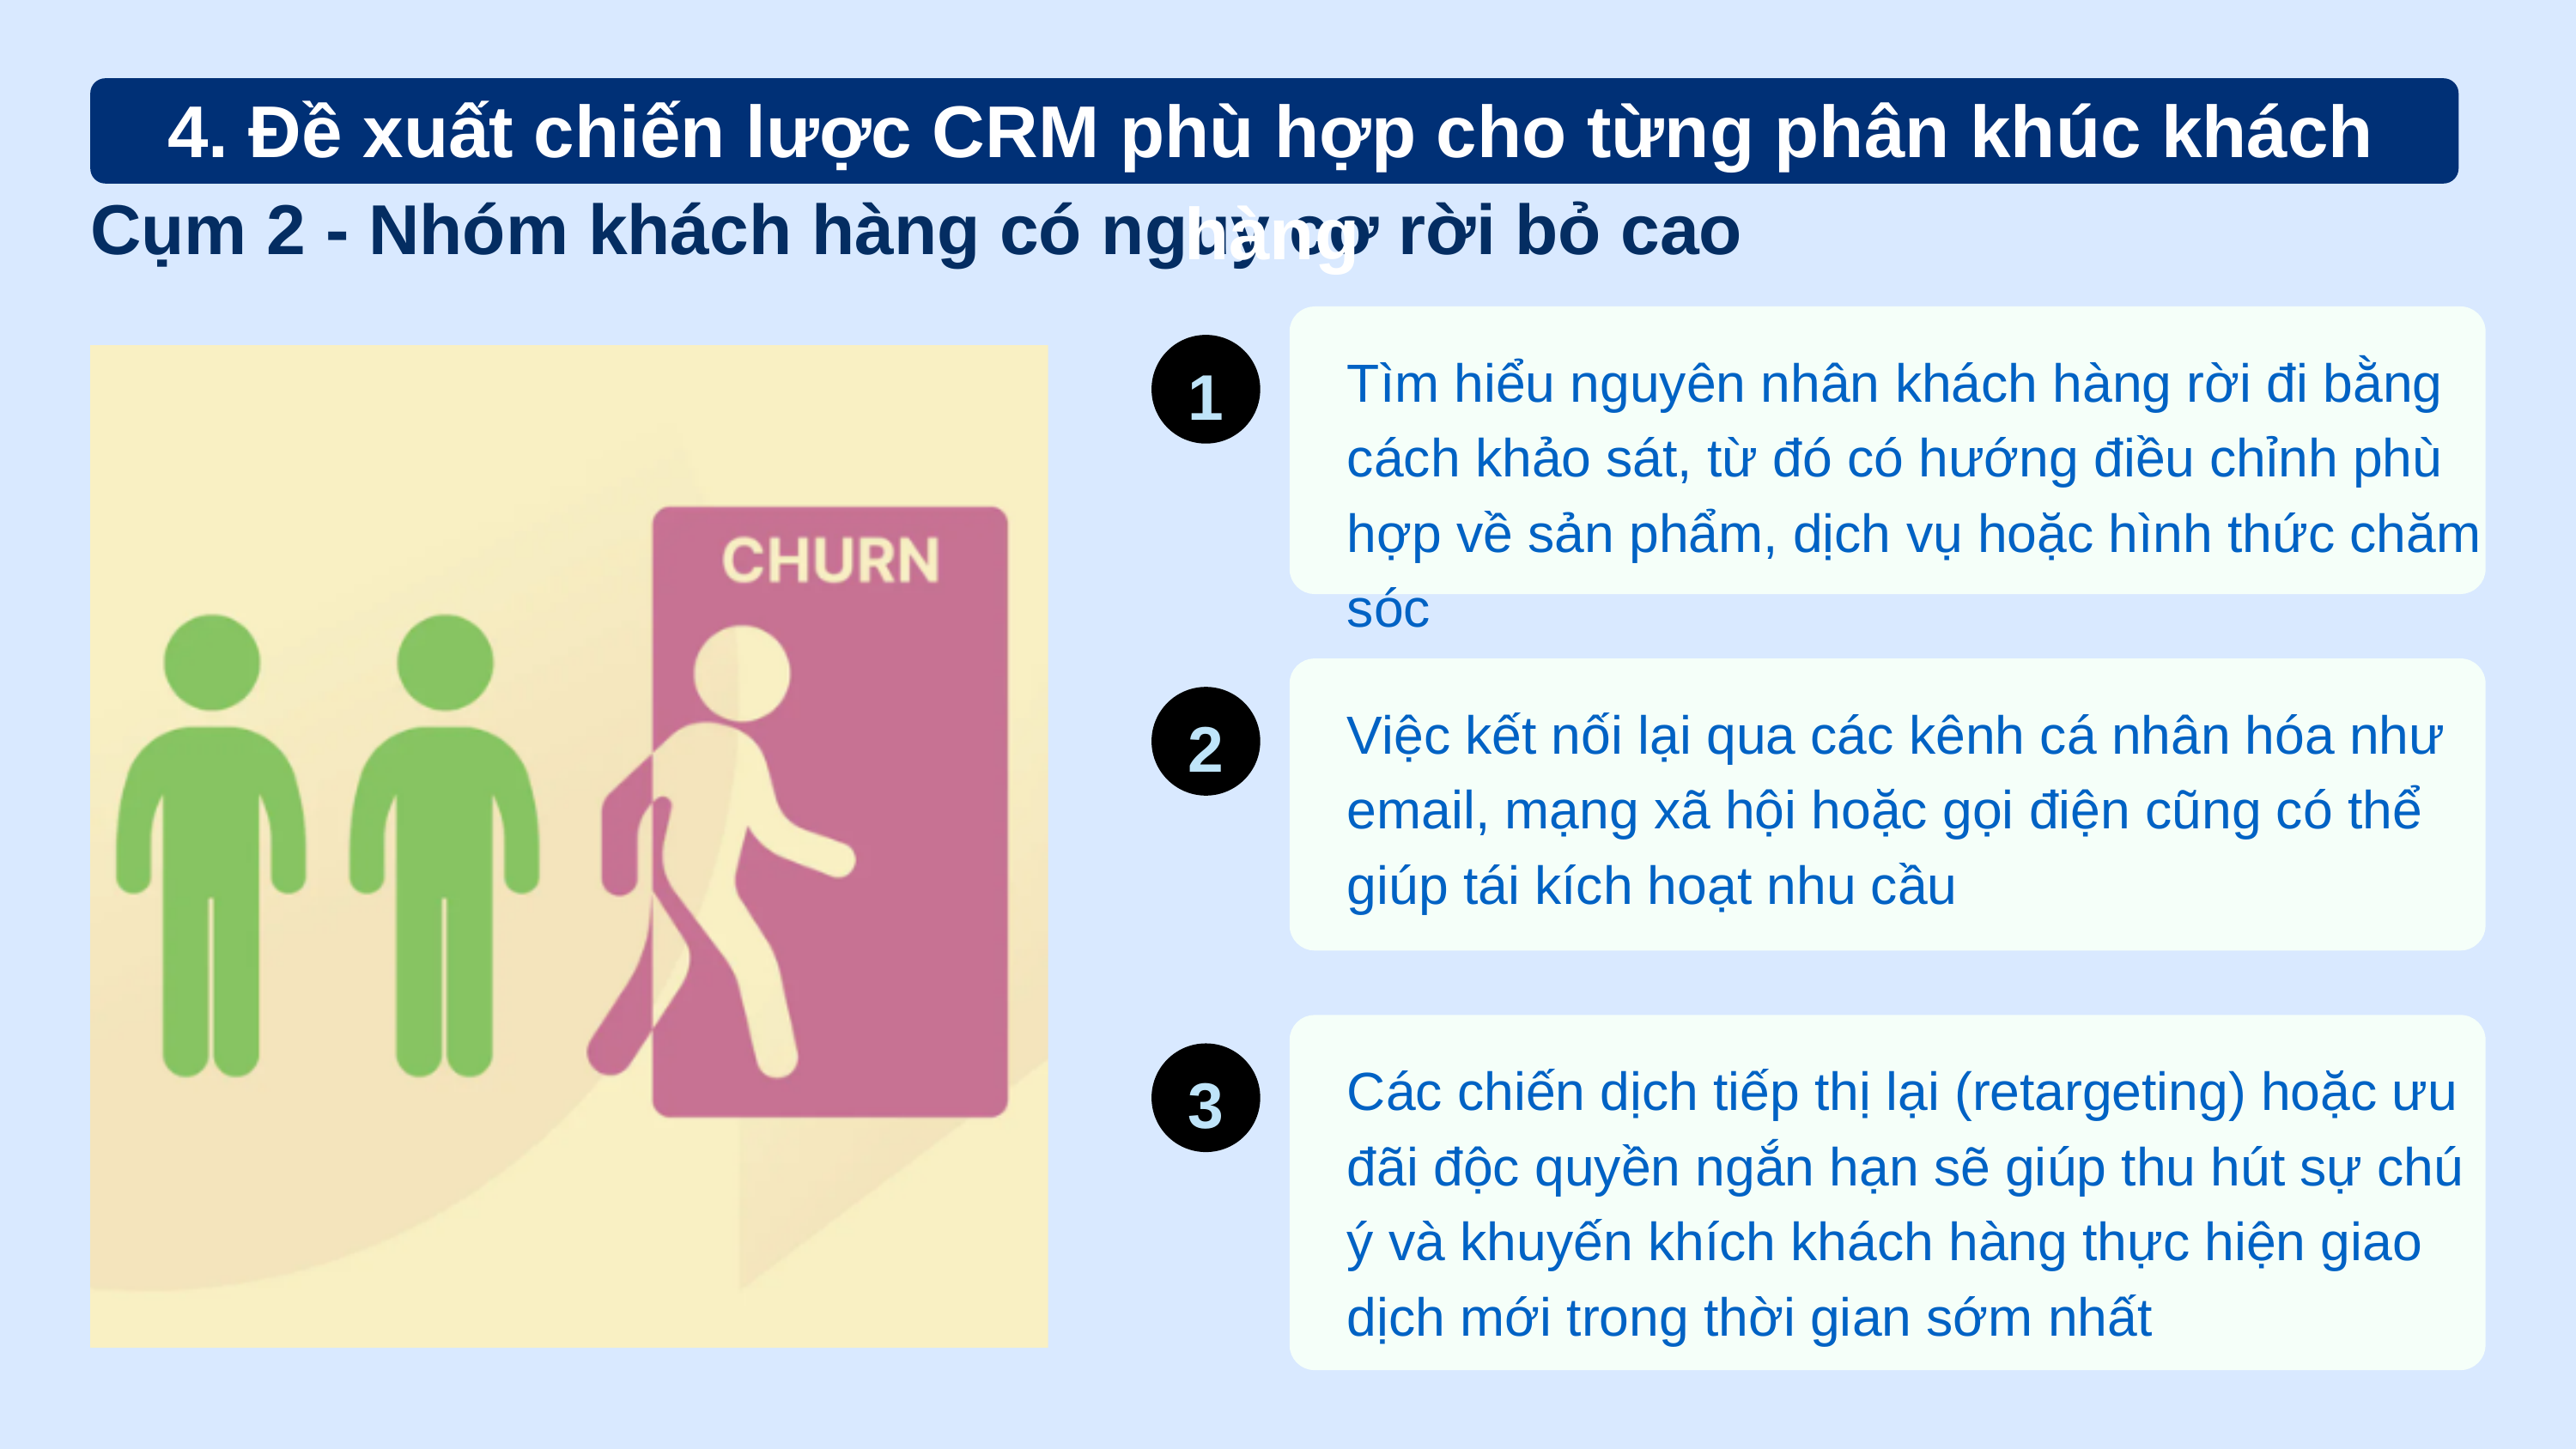

4. Đề xuất chiến lược CRM phù hợp cho từng phân khúc khách hàng
Cụm 2 - Nhóm khách hàng có nguy cơ rời bỏ cao

1

Tìm hiểu nguyên nhân khách hàng rời đi bằng cách khảo sát, từ đó có hướng điều chỉnh phù hợp về sản phẩm, dịch vụ hoặc hình thức chăm sóc

2

Việc kết nối lại qua các kênh cá nhân hóa như email, mạng xã hội hoặc gọi điện cũng có thể giúp tái kích hoạt nhu cầu

3

Các chiến dịch tiếp thị lại (retargeting) hoặc ưu đãi độc quyền ngắn hạn sẽ giúp thu hút sự chú ý và khuyến khích khách hàng thực hiện giao dịch mới trong thời gian sớm nhất